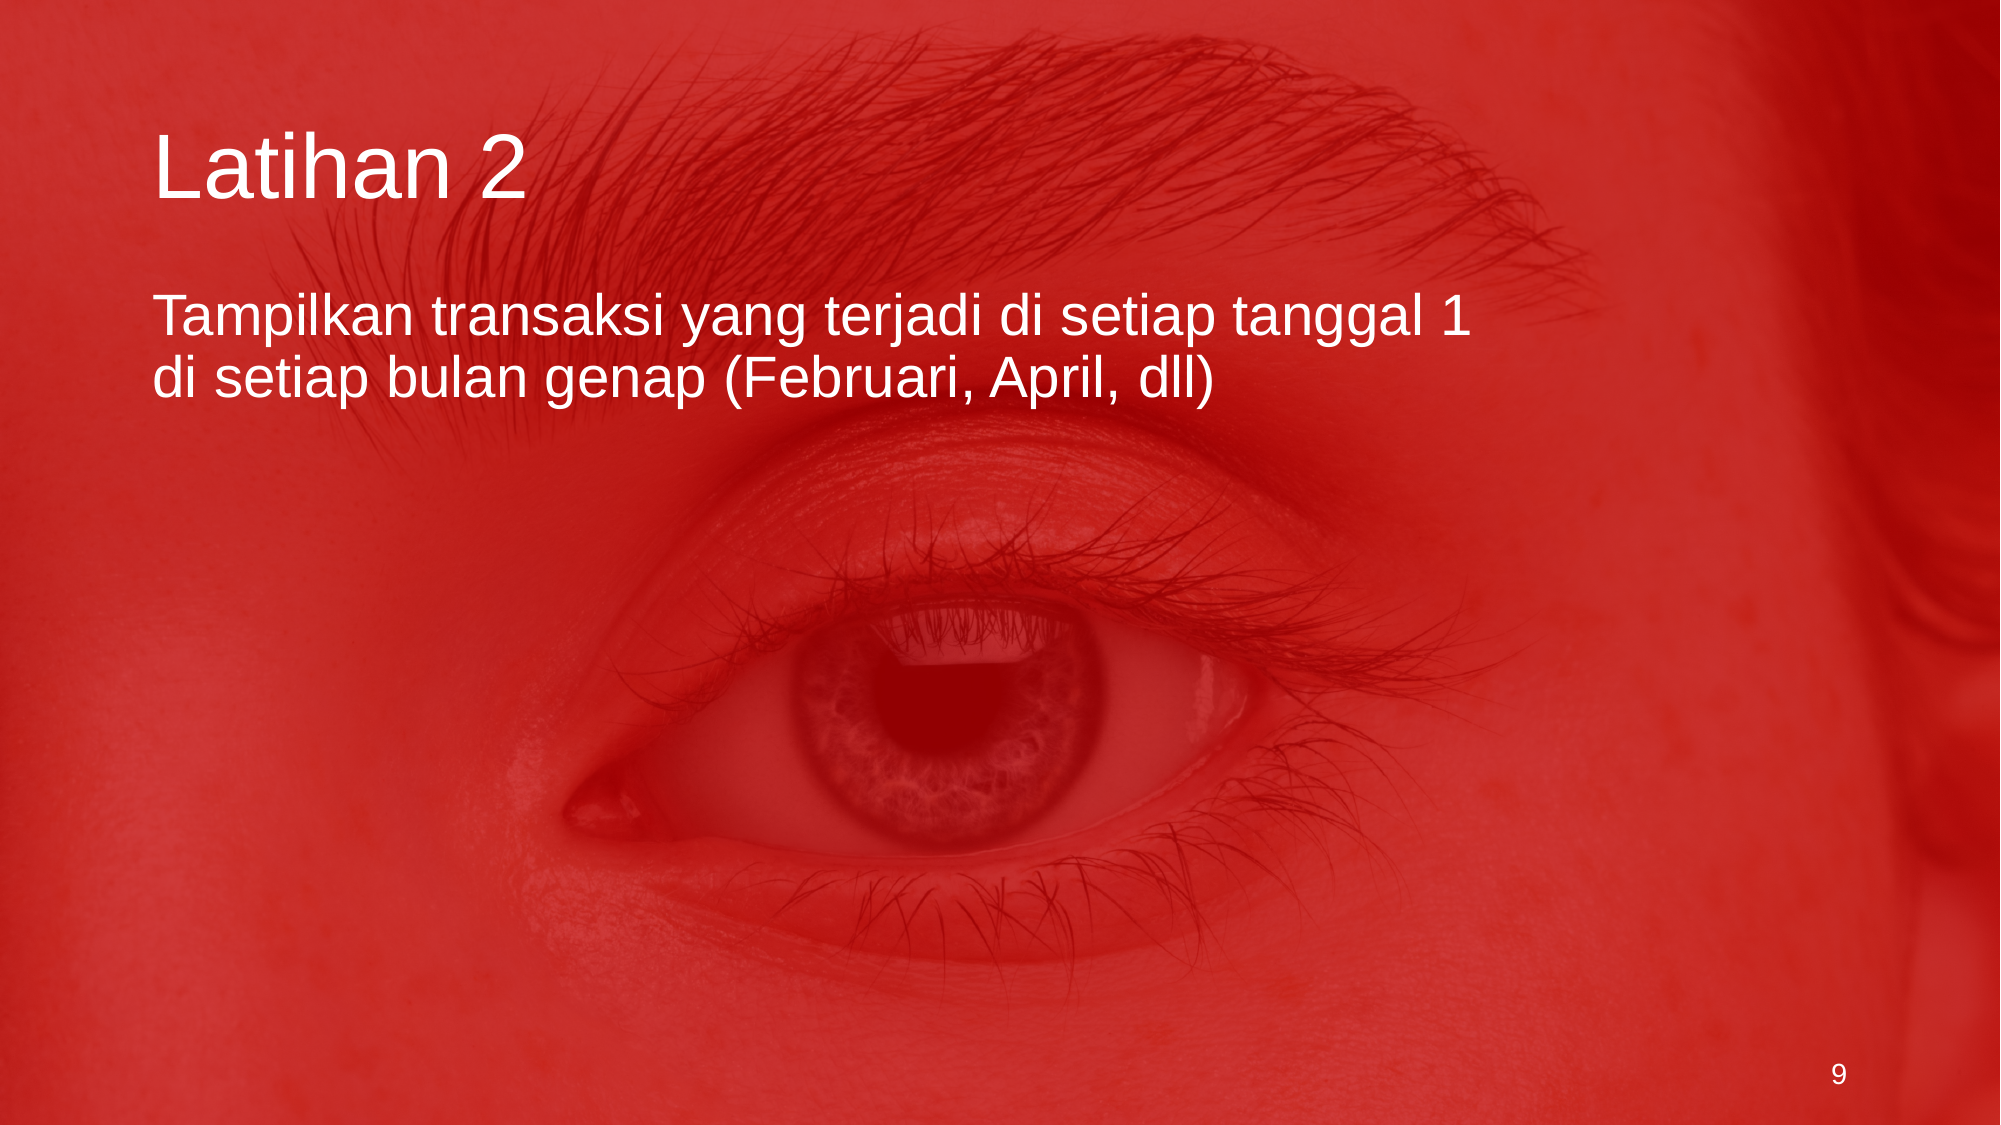

# Latihan 2
Tampilkan transaksi yang terjadi di setiap tanggal 1 di setiap bulan genap (Februari, April, dll)
9